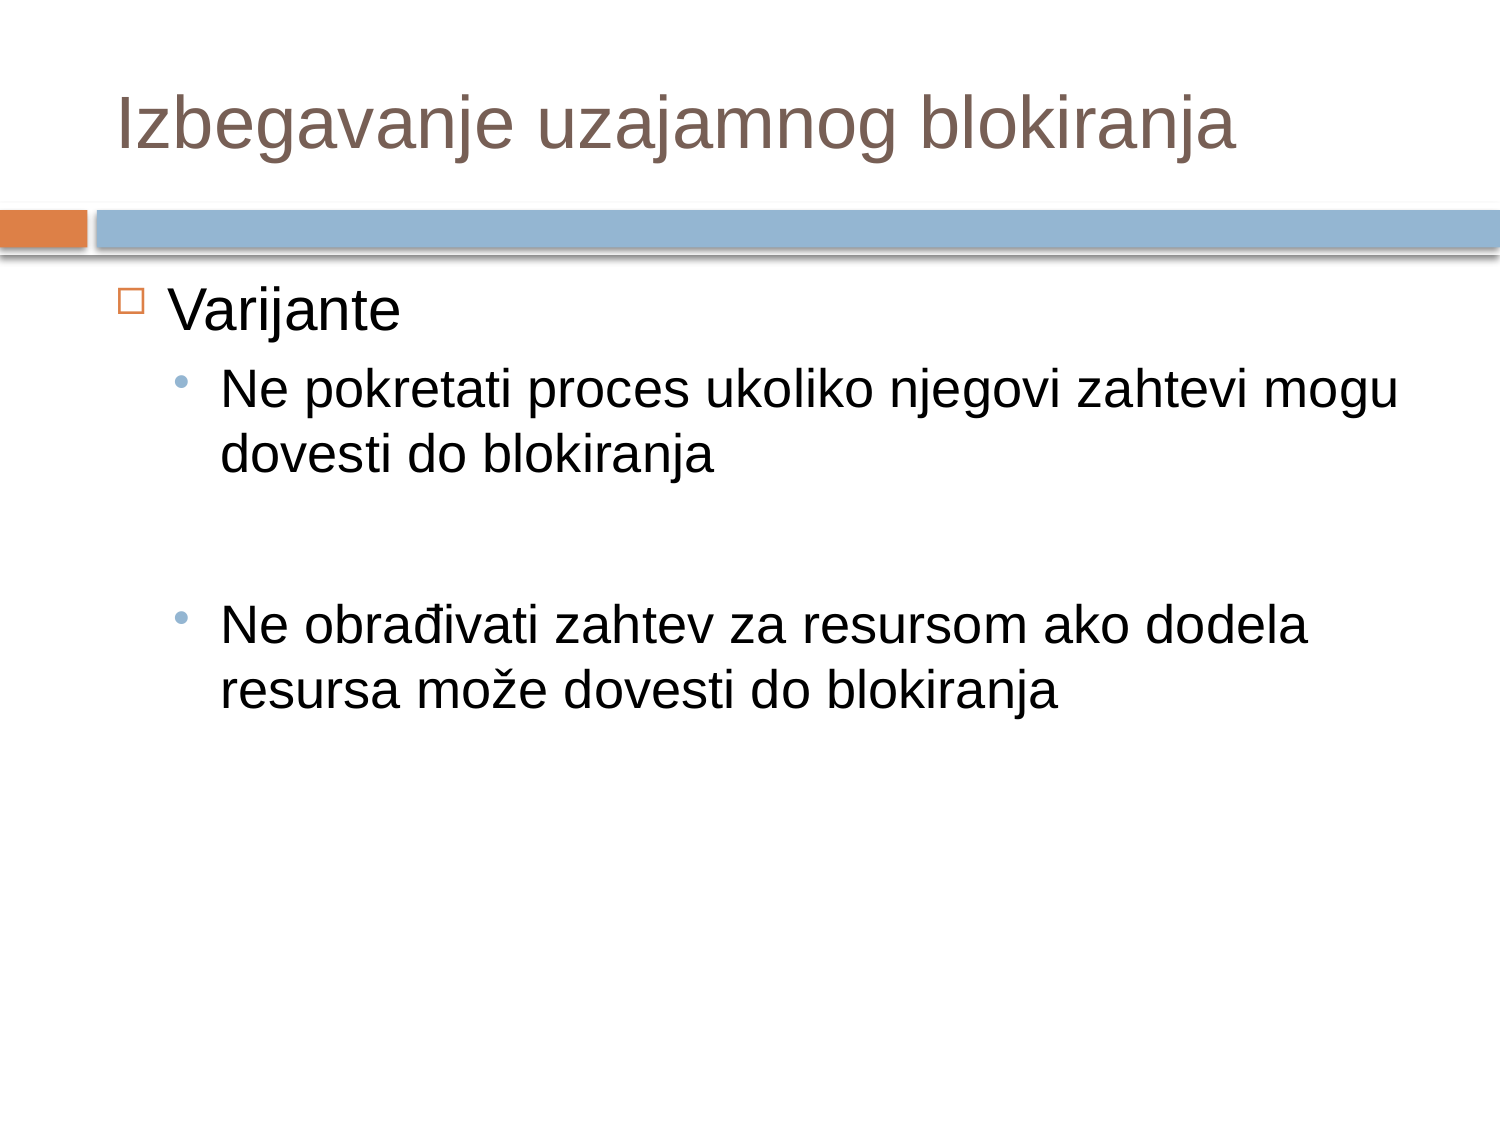

# Izbegavanje uzajamnog blokiranja
Varijante
Ne pokretati proces ukoliko njegovi zahtevi mogu dovesti do blokiranja

Ne obrađivati zahtev za resursom ako dodela resursa može dovesti do blokiranja